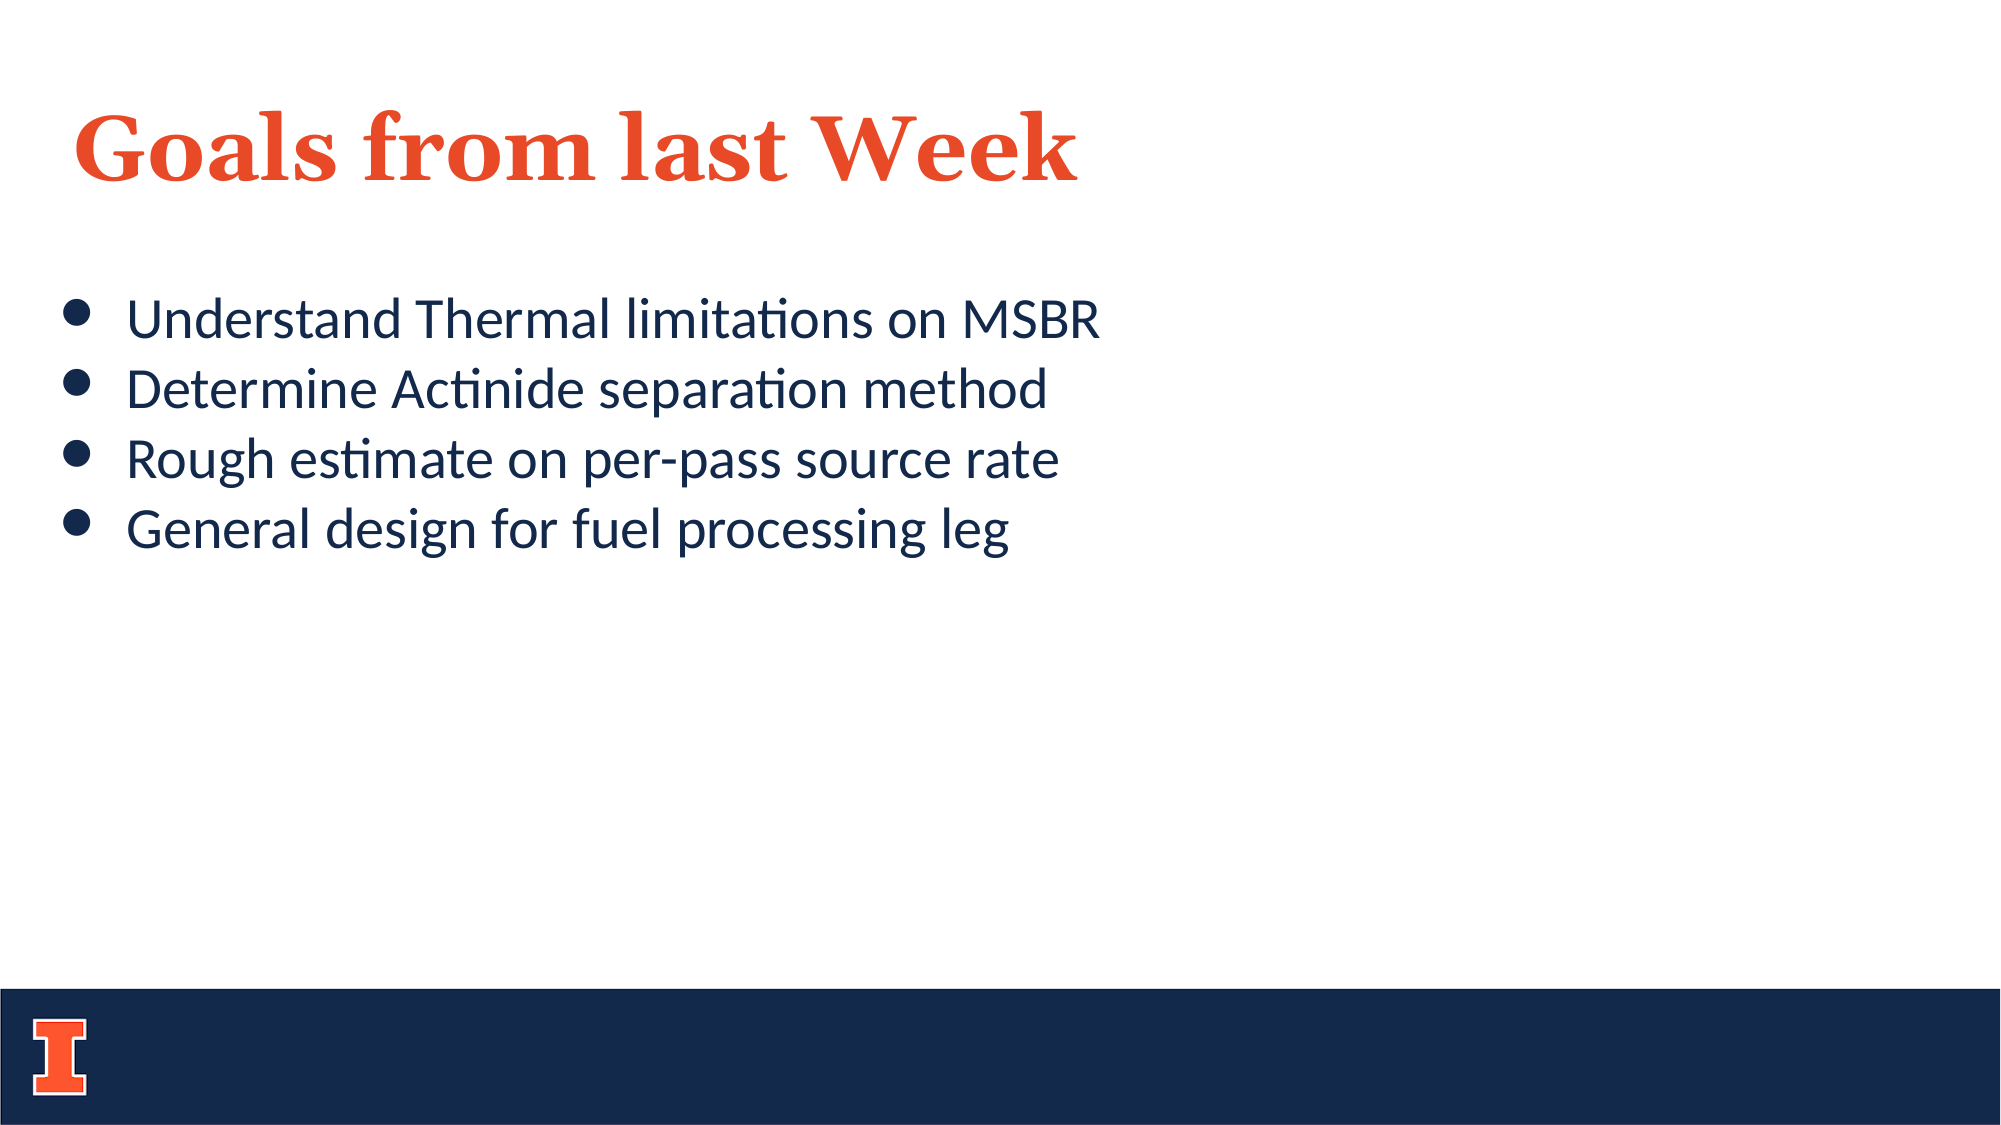

Goals from last Week
Understand Thermal limitations on MSBR
Determine Actinide separation method
Rough estimate on per-pass source rate
General design for fuel processing leg